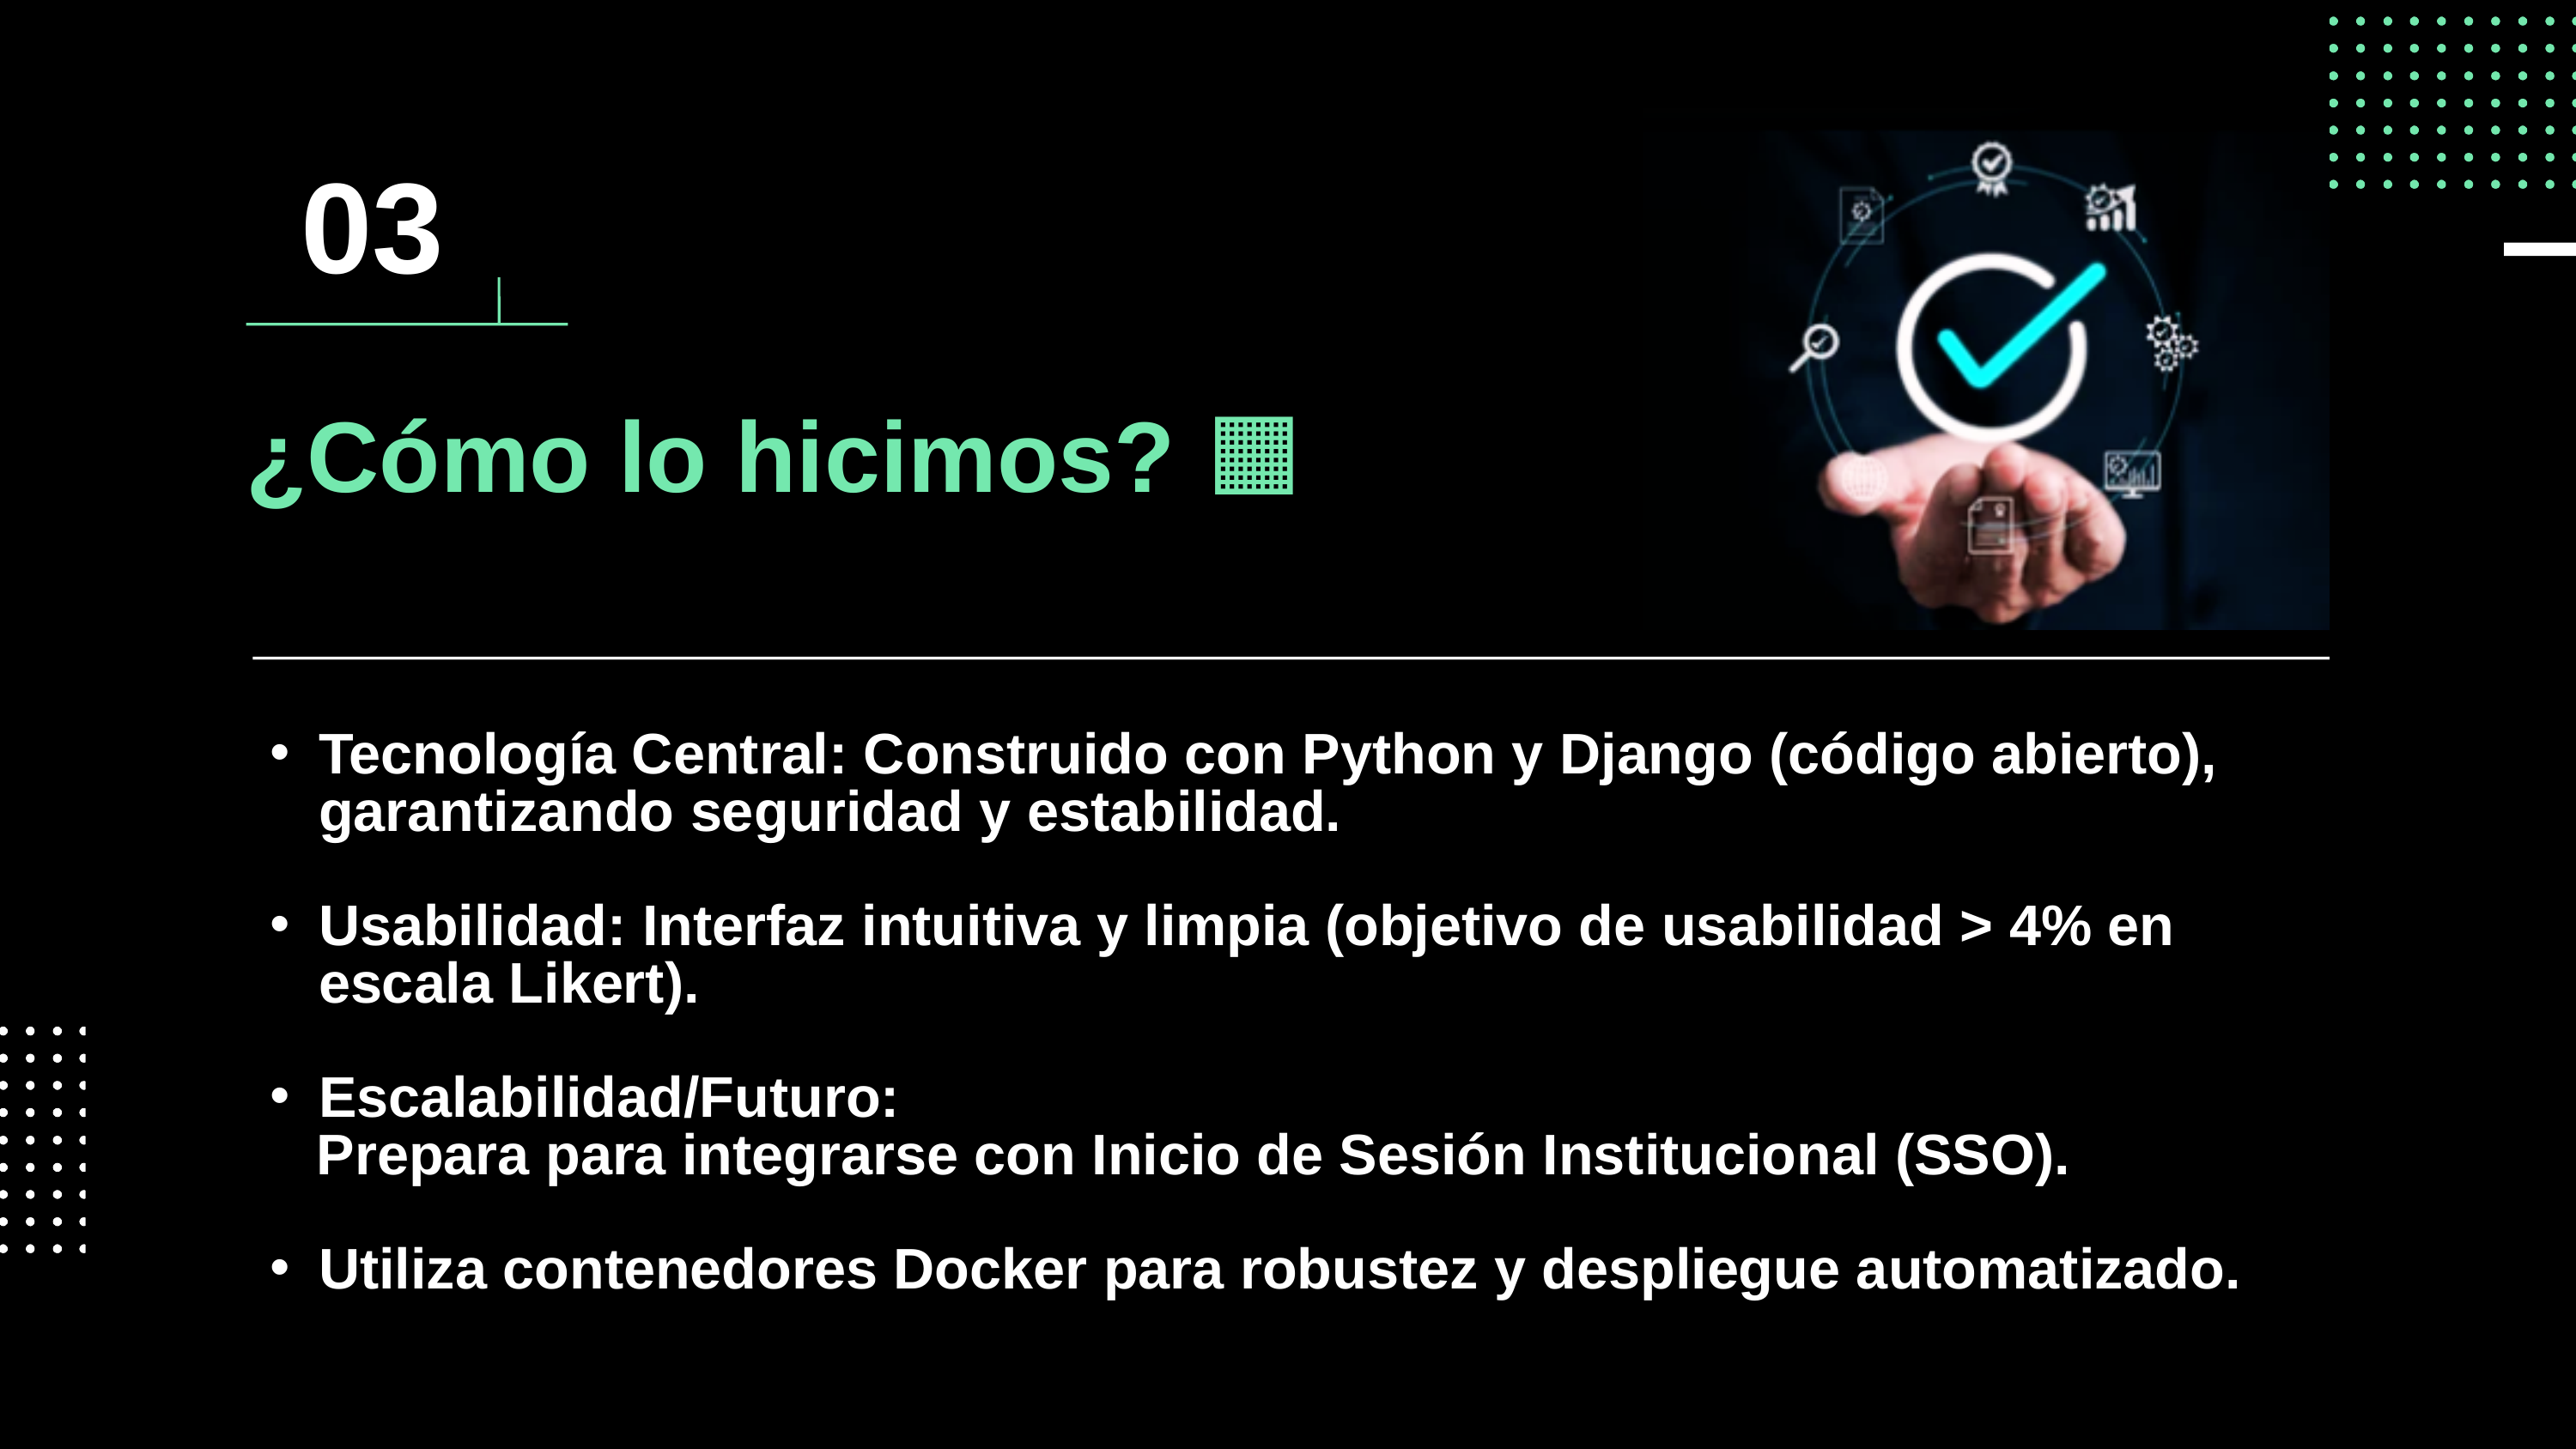

03

¿Cómo lo hicimos? 🟧

Tecnología Central: Construido con Python y Django (código abierto), garantizando seguridad y estabilidad.

Usabilidad: Interfaz intuitiva y limpia (objetivo de usabilidad > 4% en escala Likert).

Escalabilidad/Futuro:
      Prepara para integrarse con Inicio de Sesión Institucional (SSO).

Utiliza contenedores Docker para robustez y despliegue automatizado.